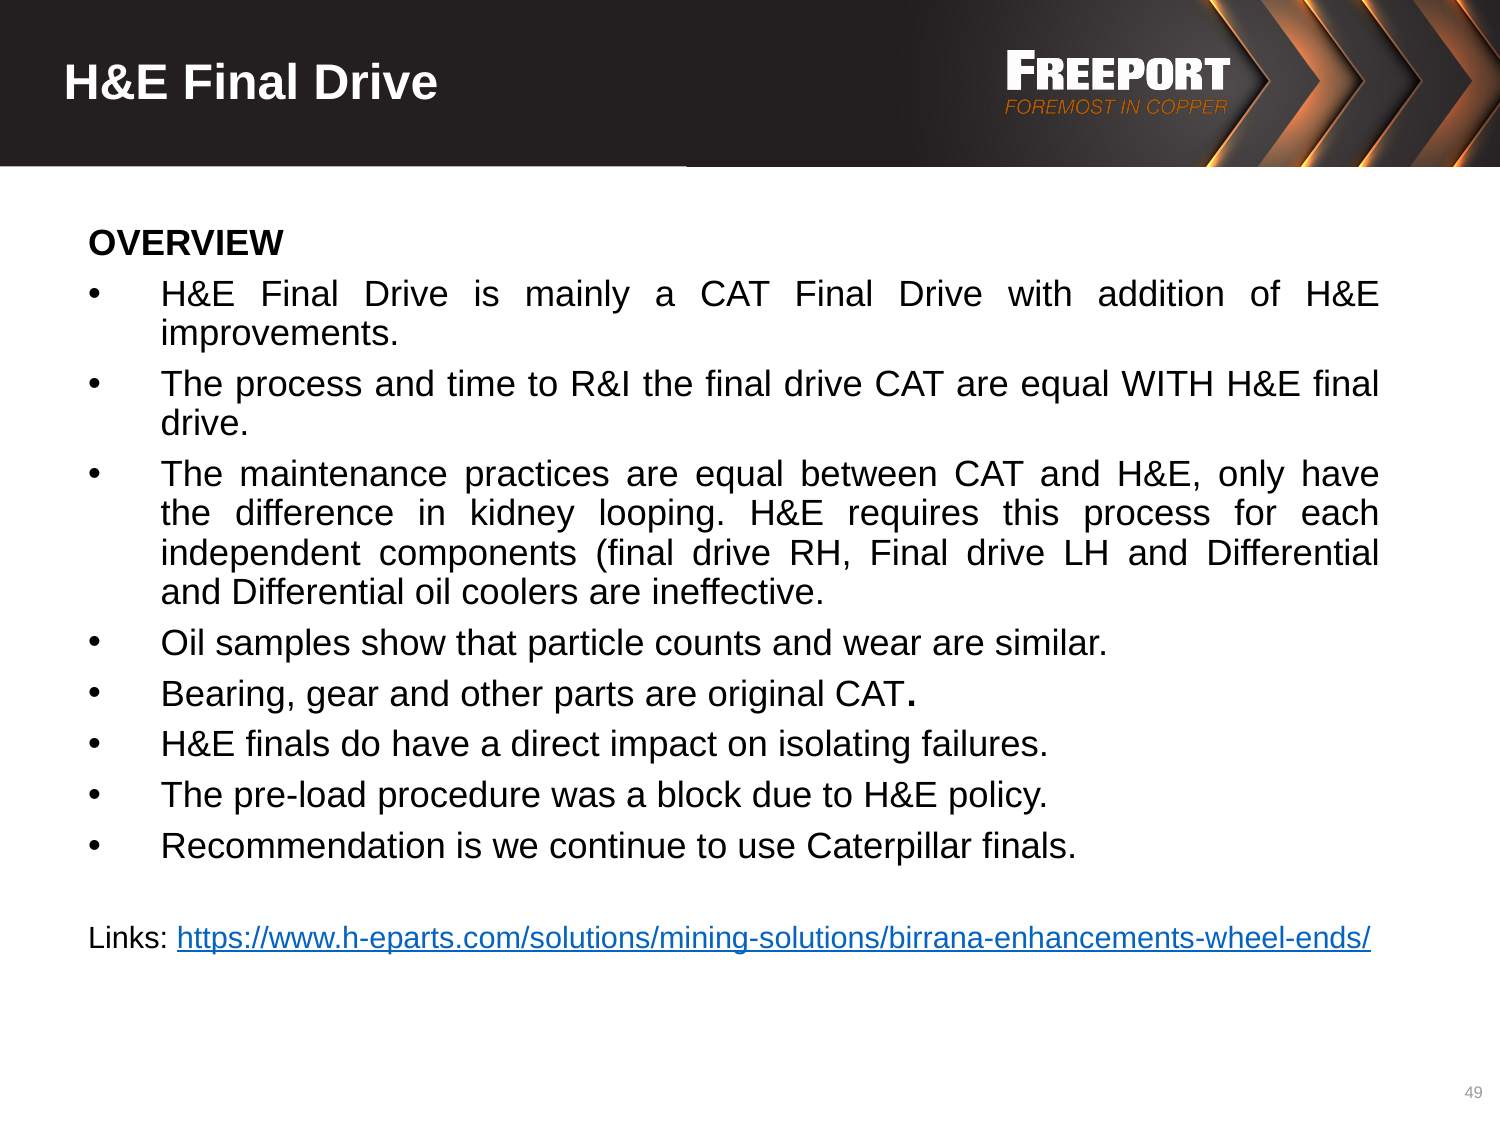

# H&E Final Drive
OVERVIEW
H&E Final Drive is mainly a CAT Final Drive with addition of H&E improvements.
The process and time to R&I the final drive CAT are equal WITH H&E final drive.
The maintenance practices are equal between CAT and H&E, only have the difference in kidney looping. H&E requires this process for each independent components (final drive RH, Final drive LH and Differential and Differential oil coolers are ineffective.
Oil samples show that particle counts and wear are similar.
Bearing, gear and other parts are original CAT.
H&E finals do have a direct impact on isolating failures.
The pre-load procedure was a block due to H&E policy.
Recommendation is we continue to use Caterpillar finals.

Links: https://www.h-eparts.com/solutions/mining-solutions/birrana-enhancements-wheel-ends/

49